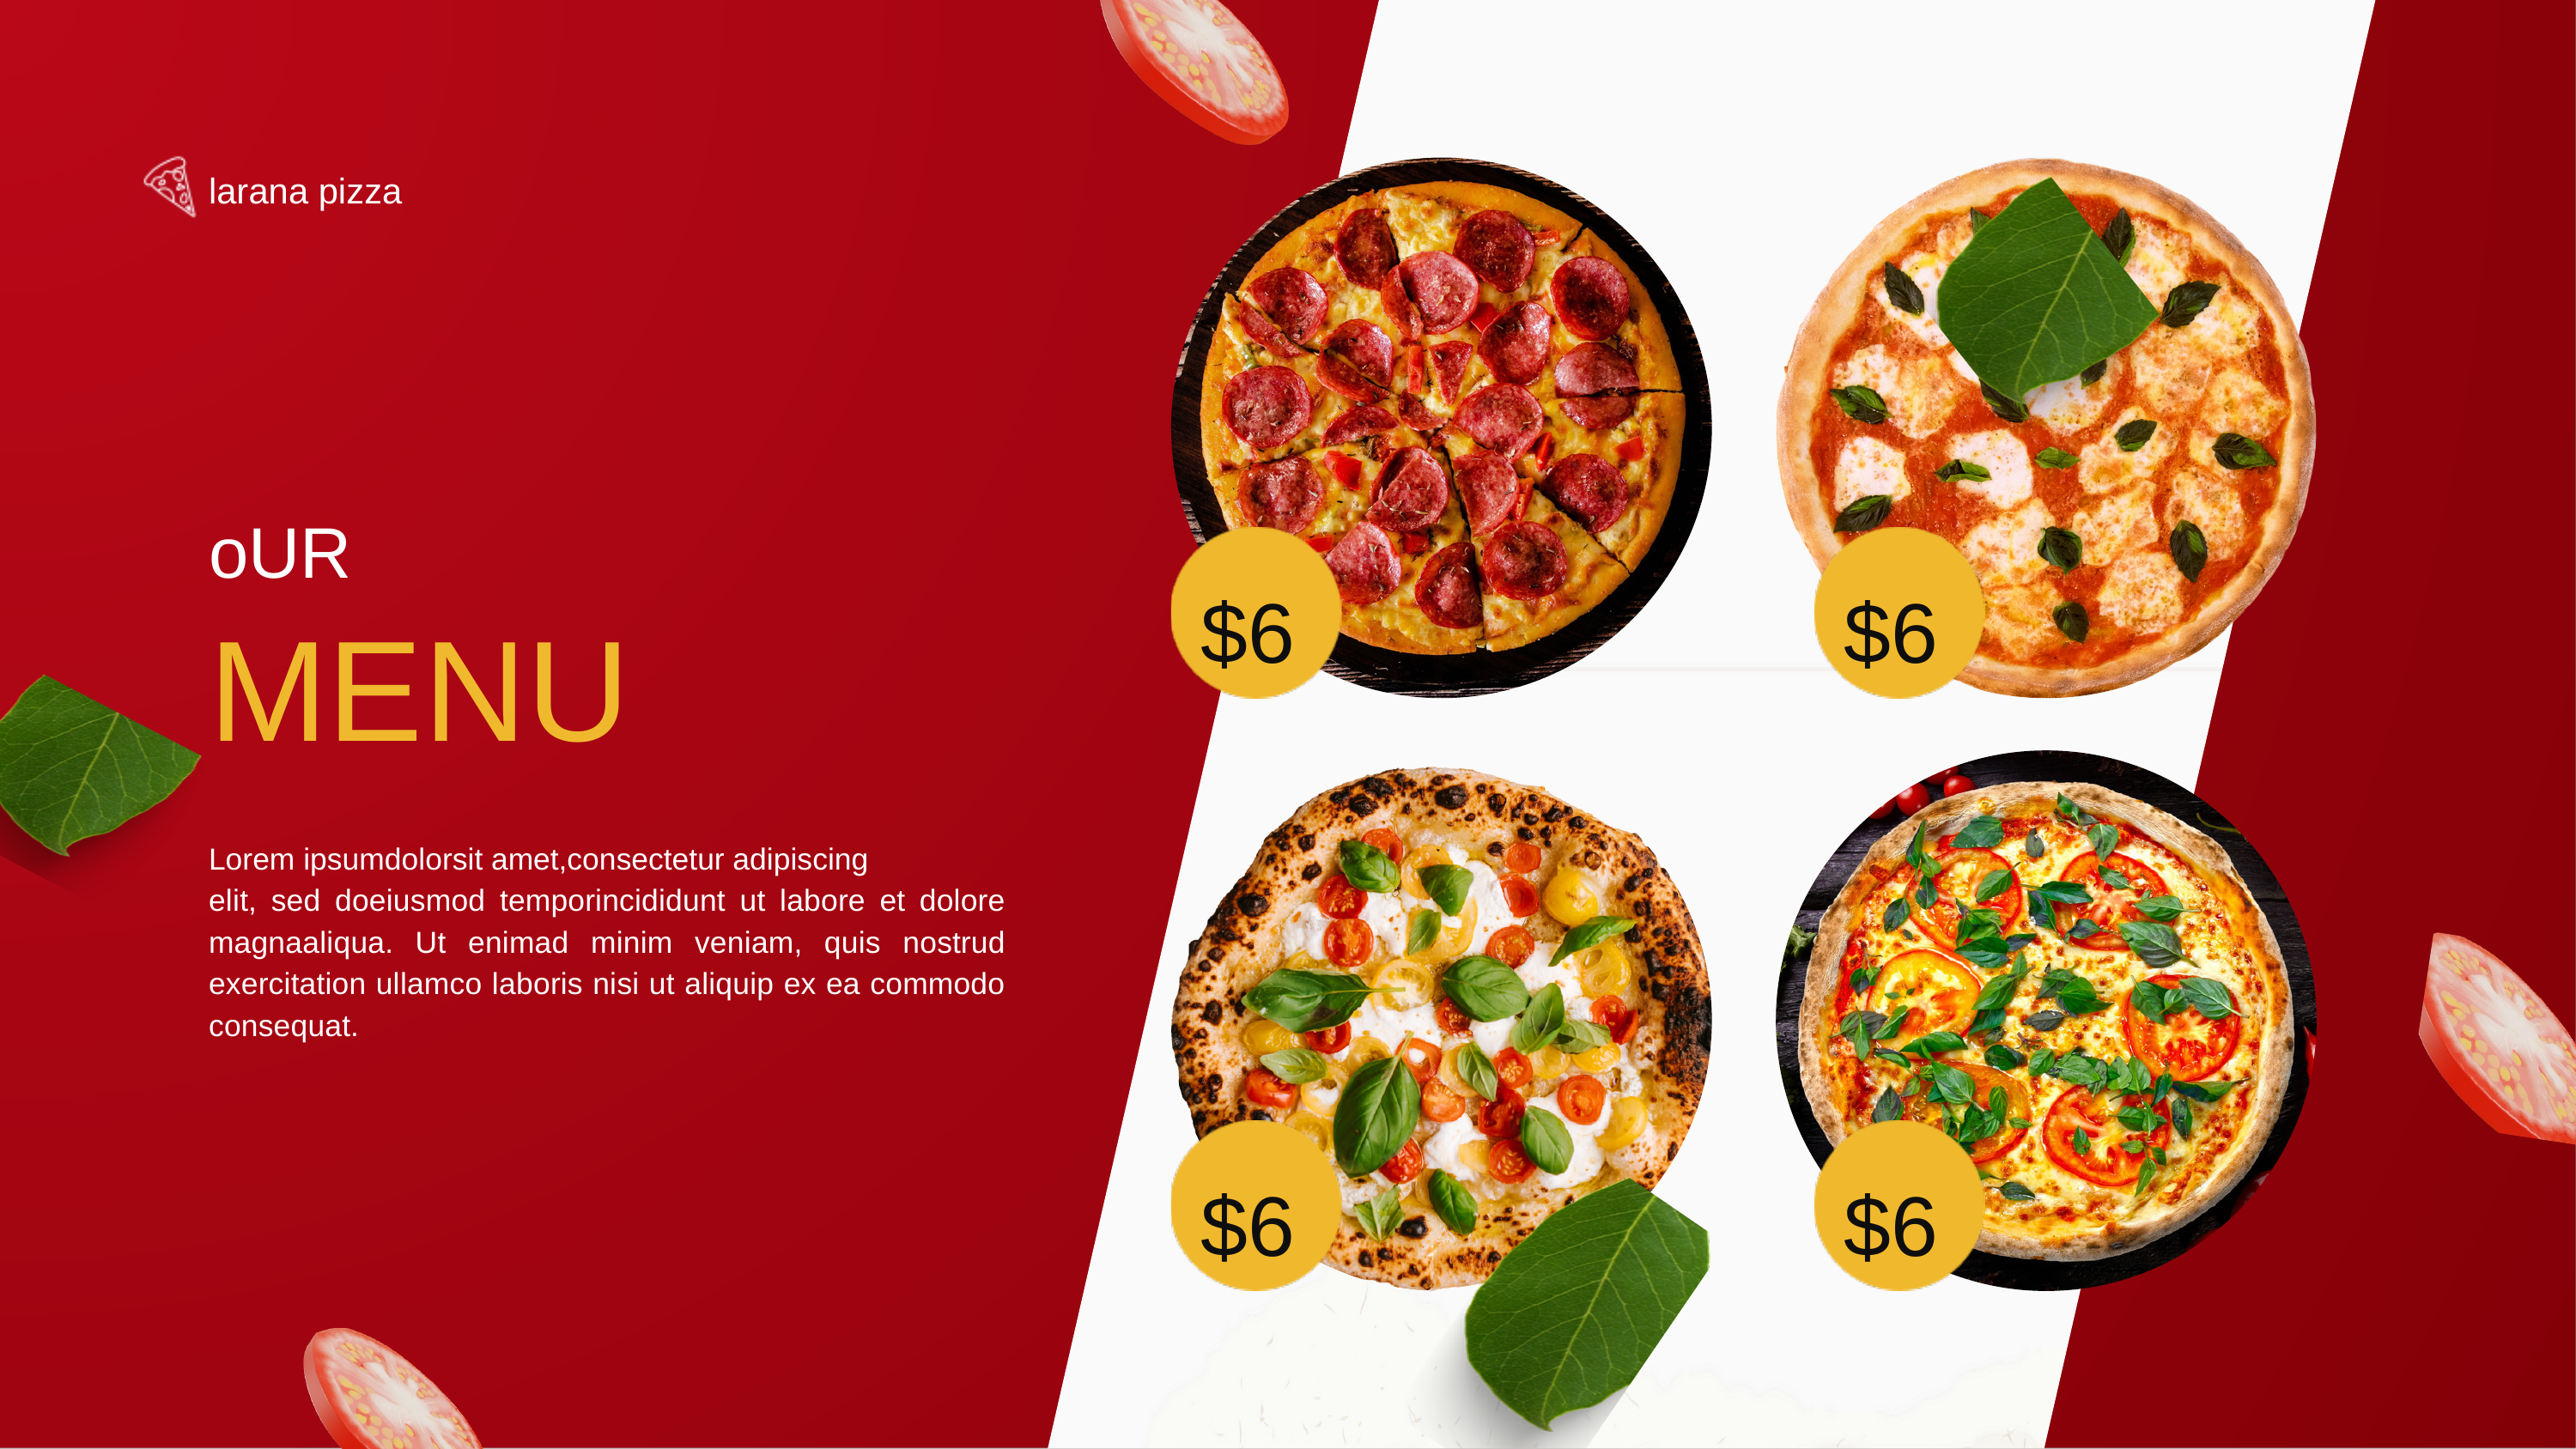

larana pizza

oUR
MENU

$6
$6

Lorem ipsumdolorsit amet,consectetur adipiscing
elit, sed doeiusmod temporincididunt ut labore et dolore magnaaliqua. Ut enimad minim veniam, quis nostrud exercitation ullamco laboris nisi ut aliquip ex ea commodo consequat.

$6
$6